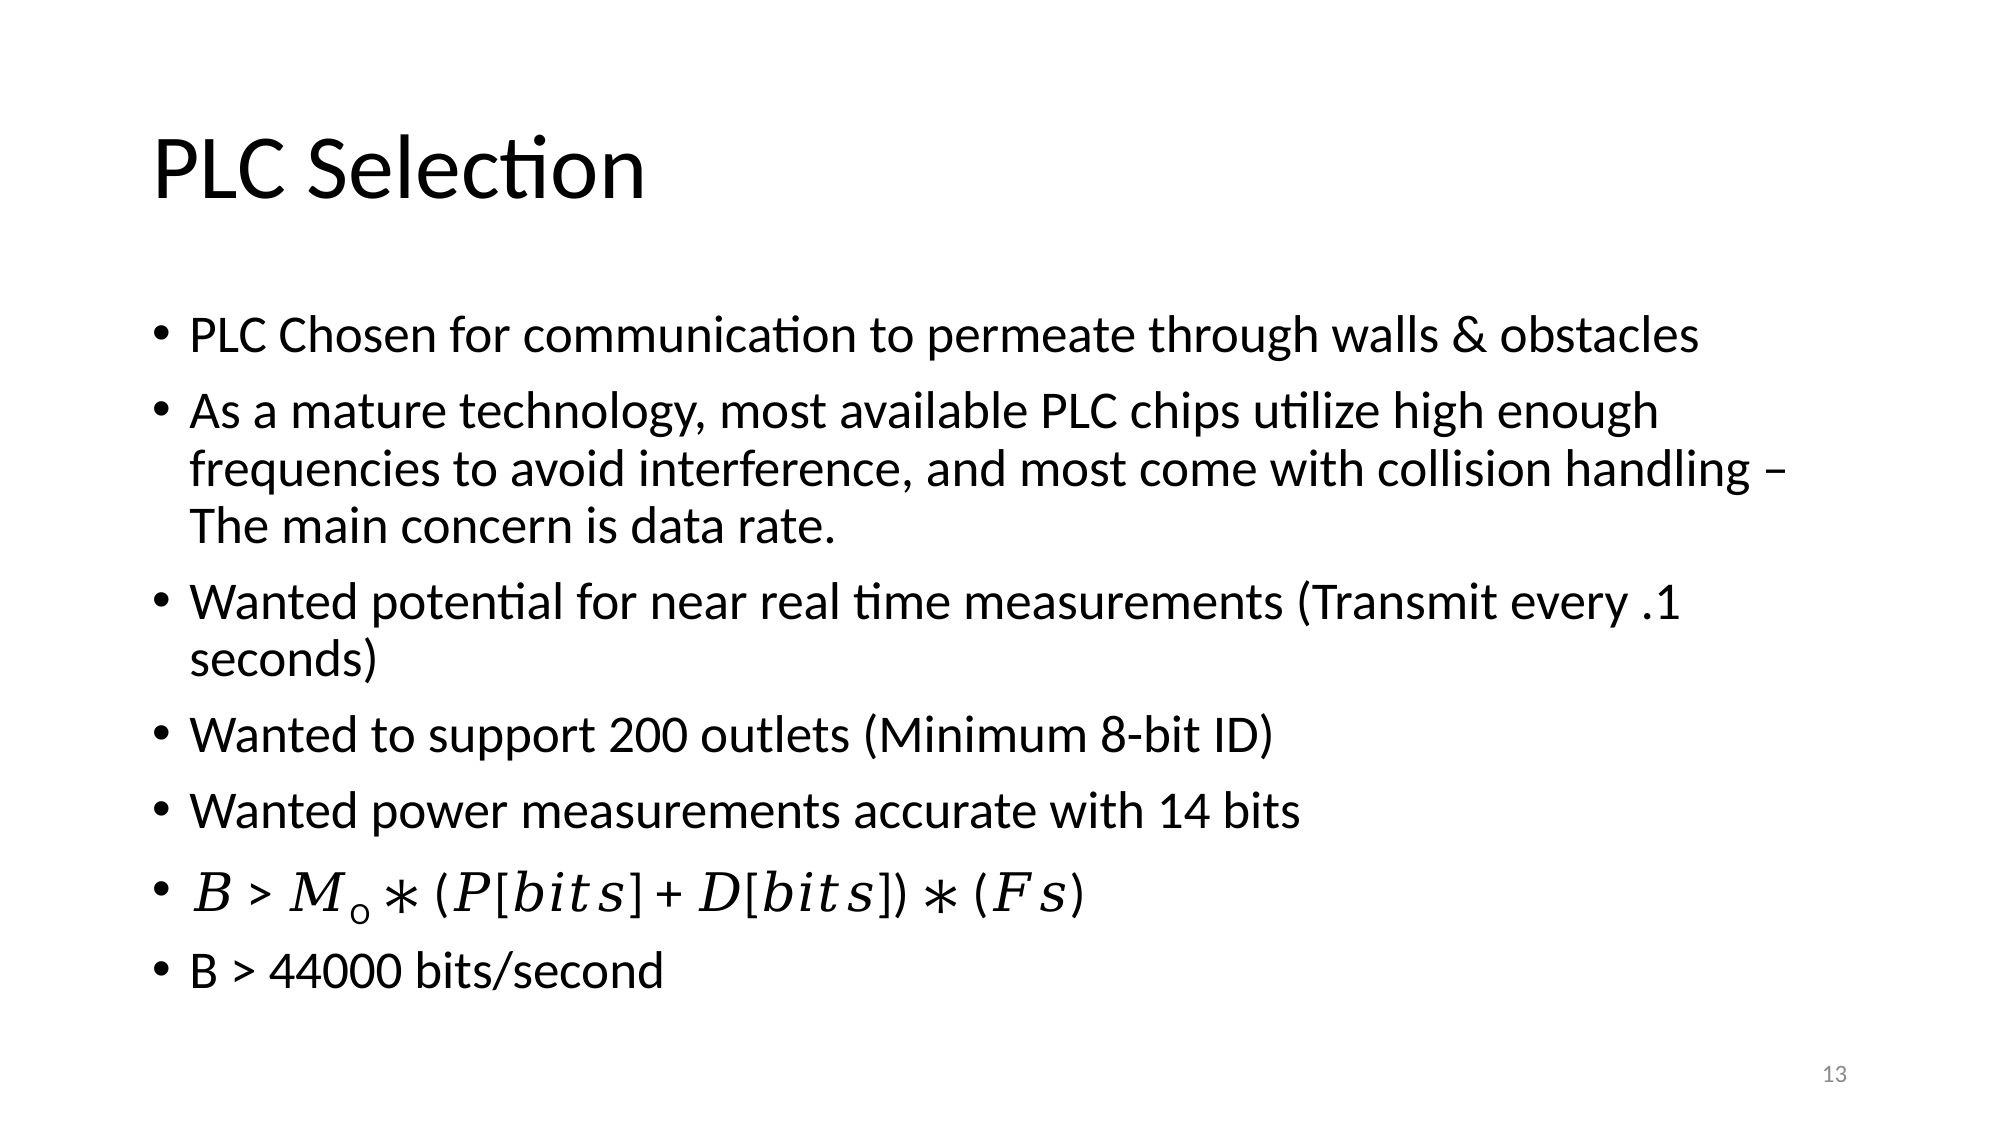

# PLC Selection
PLC Chosen for communication to permeate through walls & obstacles
As a mature technology, most available PLC chips utilize high enough frequencies to avoid interference, and most come with collision handling – The main concern is data rate.
Wanted potential for near real time measurements (Transmit every .1 seconds)
Wanted to support 200 outlets (Minimum 8-bit ID)
Wanted power measurements accurate with 14 bits
𝐵 > 𝑀O ∗ (𝑃[𝑏𝑖𝑡𝑠] + 𝐷[𝑏𝑖𝑡𝑠]) ∗ (𝐹𝑠)
B > 44000 bits/second

13